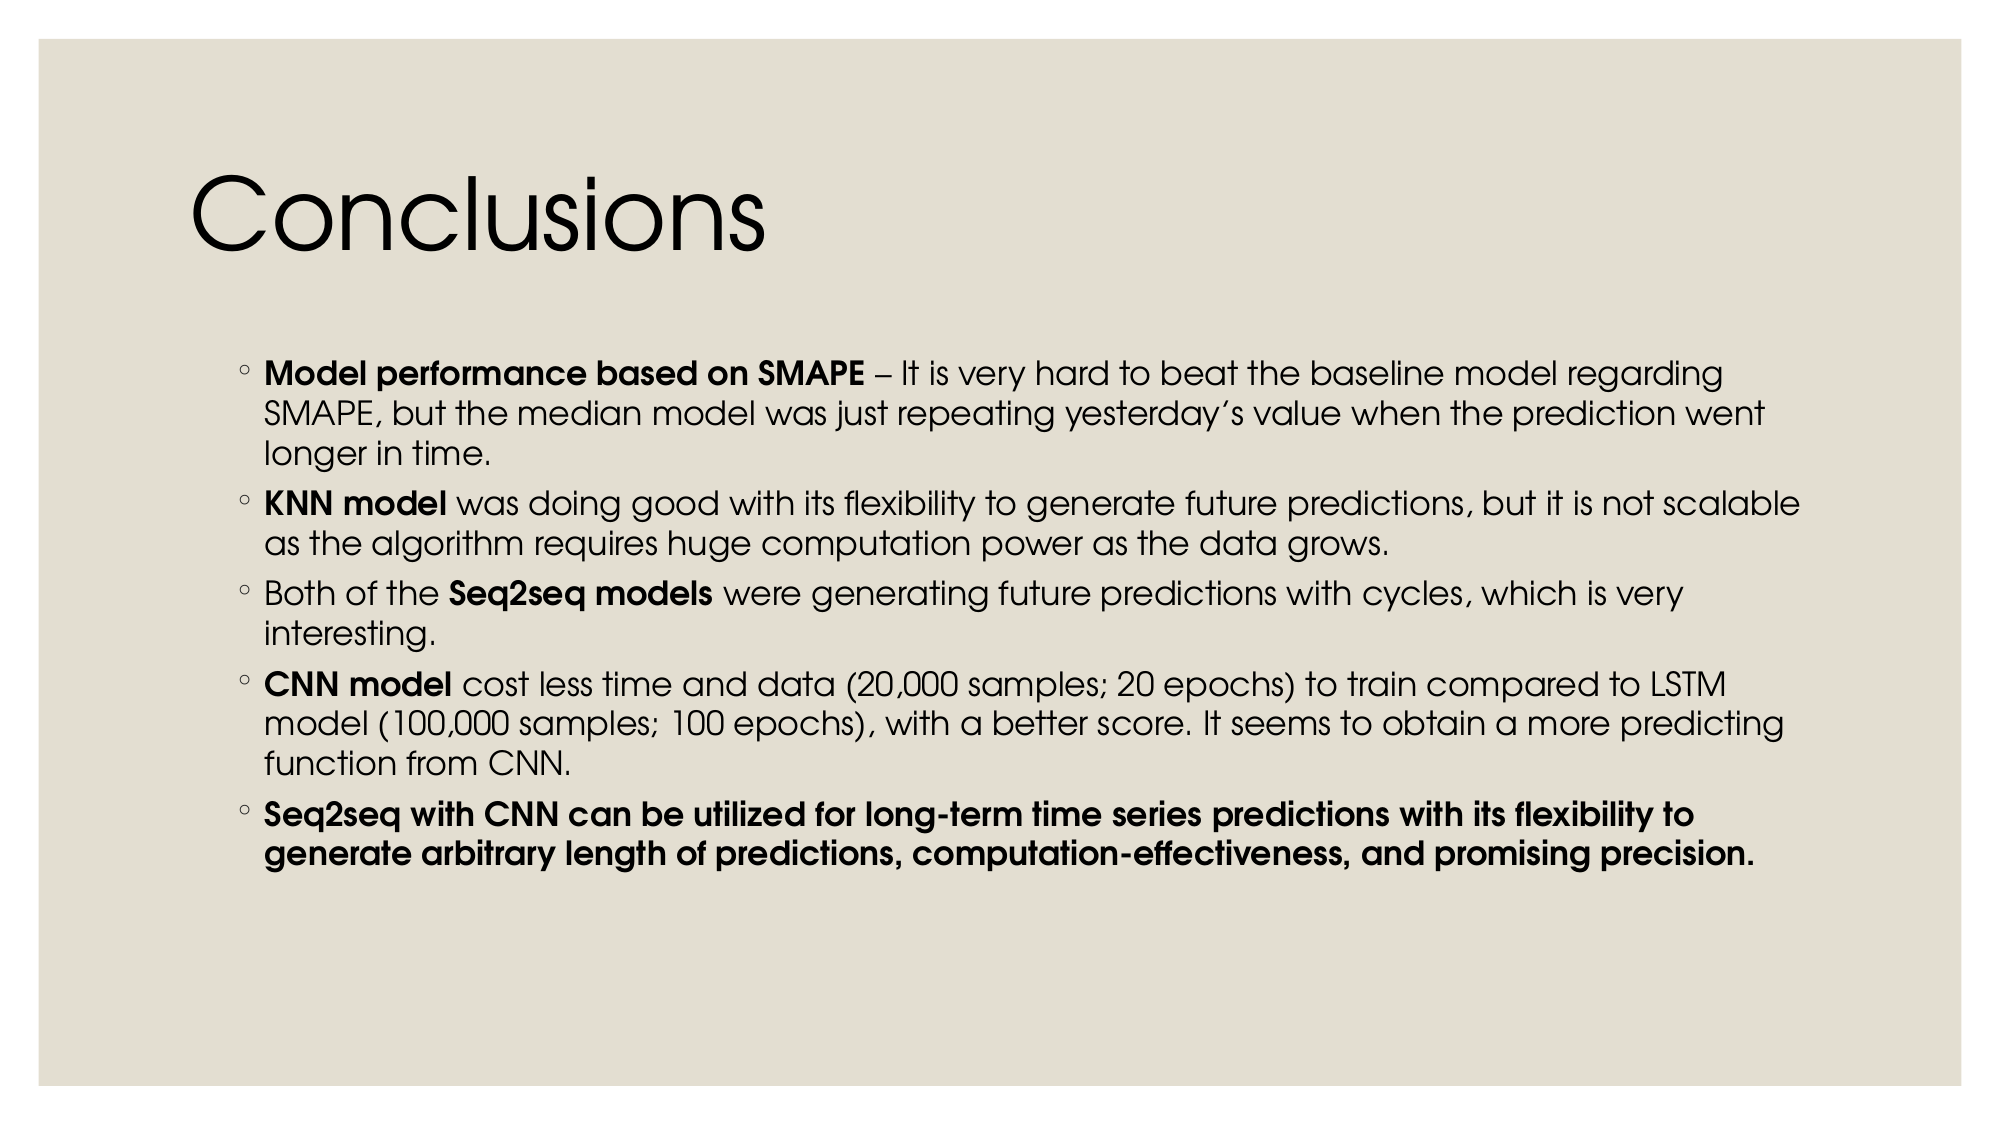

# Conclusions
Model performance based on SMAPE – It is very hard to beat the baseline model regarding SMAPE, but the median model was just repeating yesterday’s value when the prediction went longer in time.
KNN model was doing good with its flexibility to generate future predictions, but it is not scalable as the algorithm requires huge computation power as the data grows.
Both of the Seq2seq models were generating future predictions with cycles, which is very interesting.
CNN model cost less time and data (20,000 samples; 20 epochs) to train compared to LSTM model (100,000 samples; 100 epochs), with a better score. It seems to obtain a more predicting function from CNN.
Seq2seq with CNN can be utilized for long-term time series predictions with its flexibility to generate arbitrary length of predictions, computation-effectiveness, and promising precision.